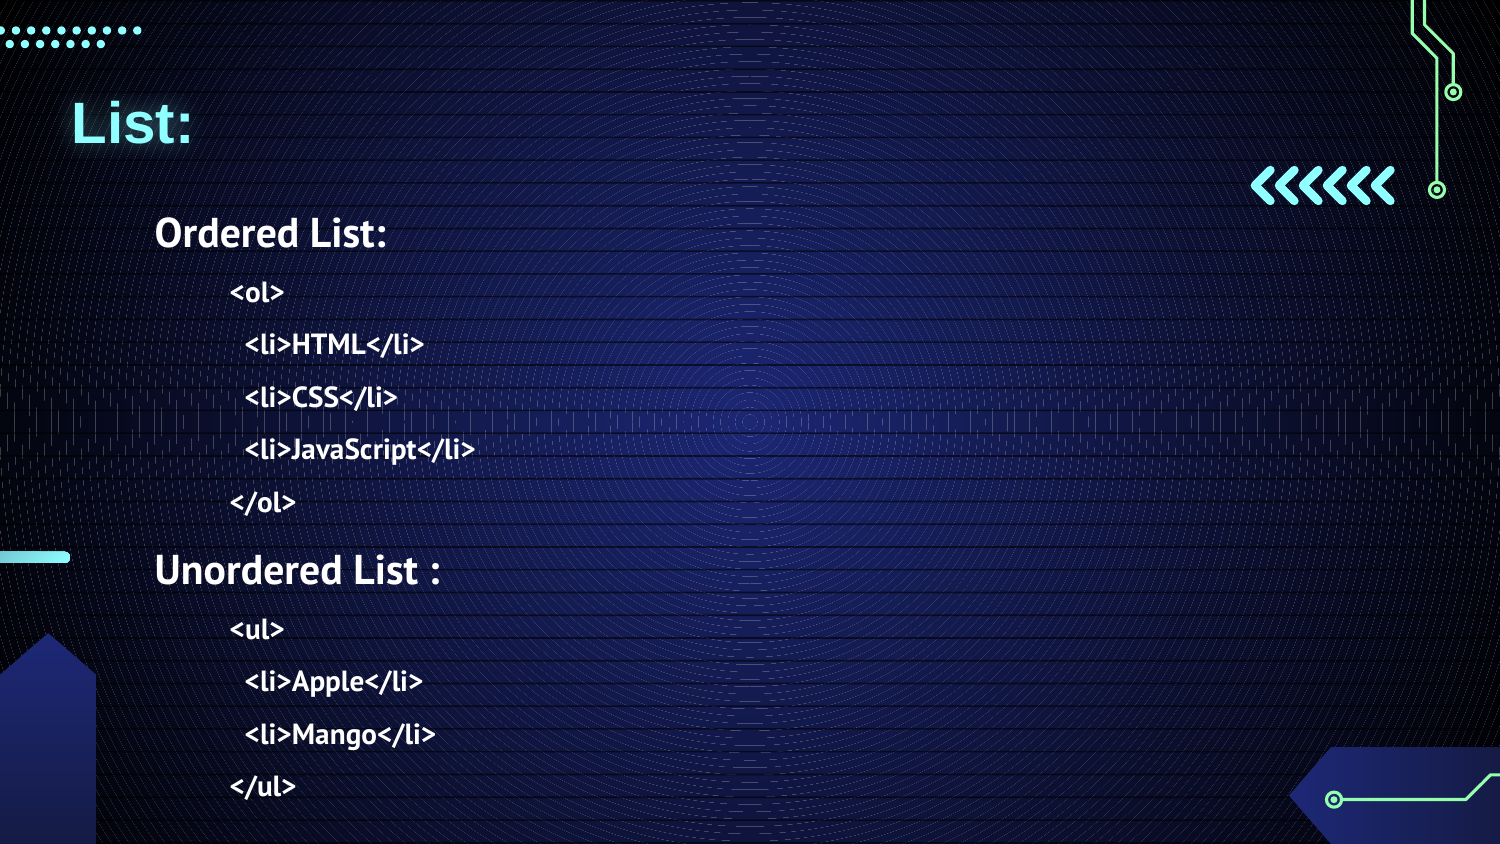

# List:
Ordered List:
<ol>
  <li>HTML</li>
  <li>CSS</li>
  <li>JavaScript</li>
</ol>
Unordered List :
<ul>
  <li>Apple</li>
  <li>Mango</li>
</ul>